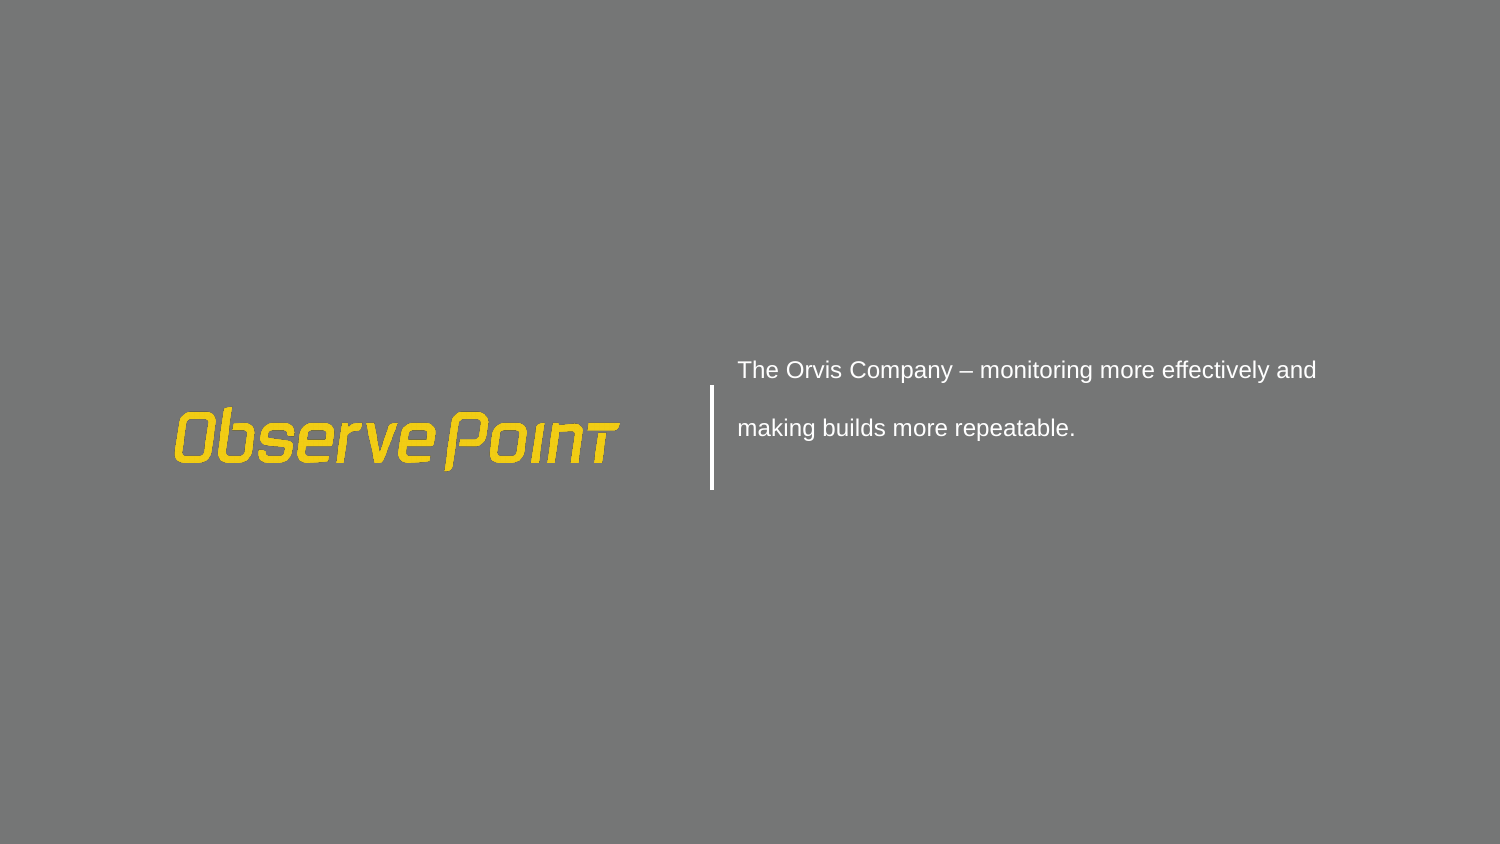

The Orvis Company – monitoring more effectively and making builds more repeatable.